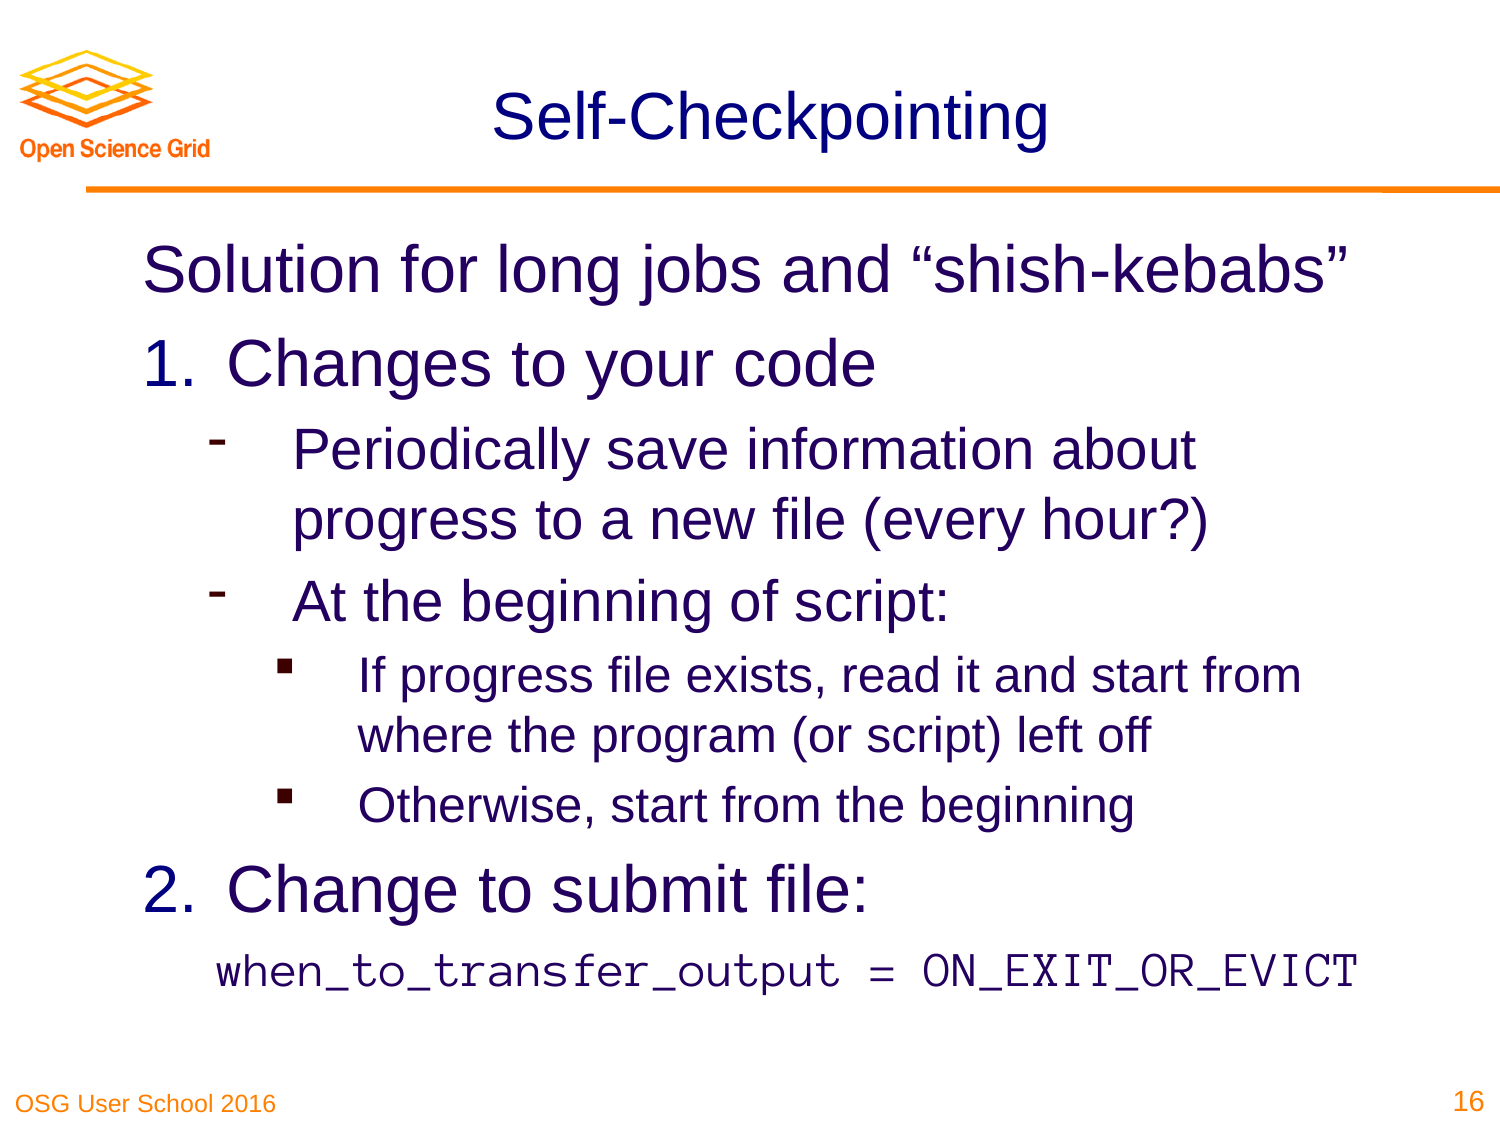

# Self-Checkpointing
Solution for long jobs and “shish-kebabs”
Changes to your code
Periodically save information about progress to a new file (every hour?)
At the beginning of script:
If progress file exists, read it and start from where the program (or script) left off
Otherwise, start from the beginning
Change to submit file:
when_to_transfer_output = ON_EXIT_OR_EVICT
16